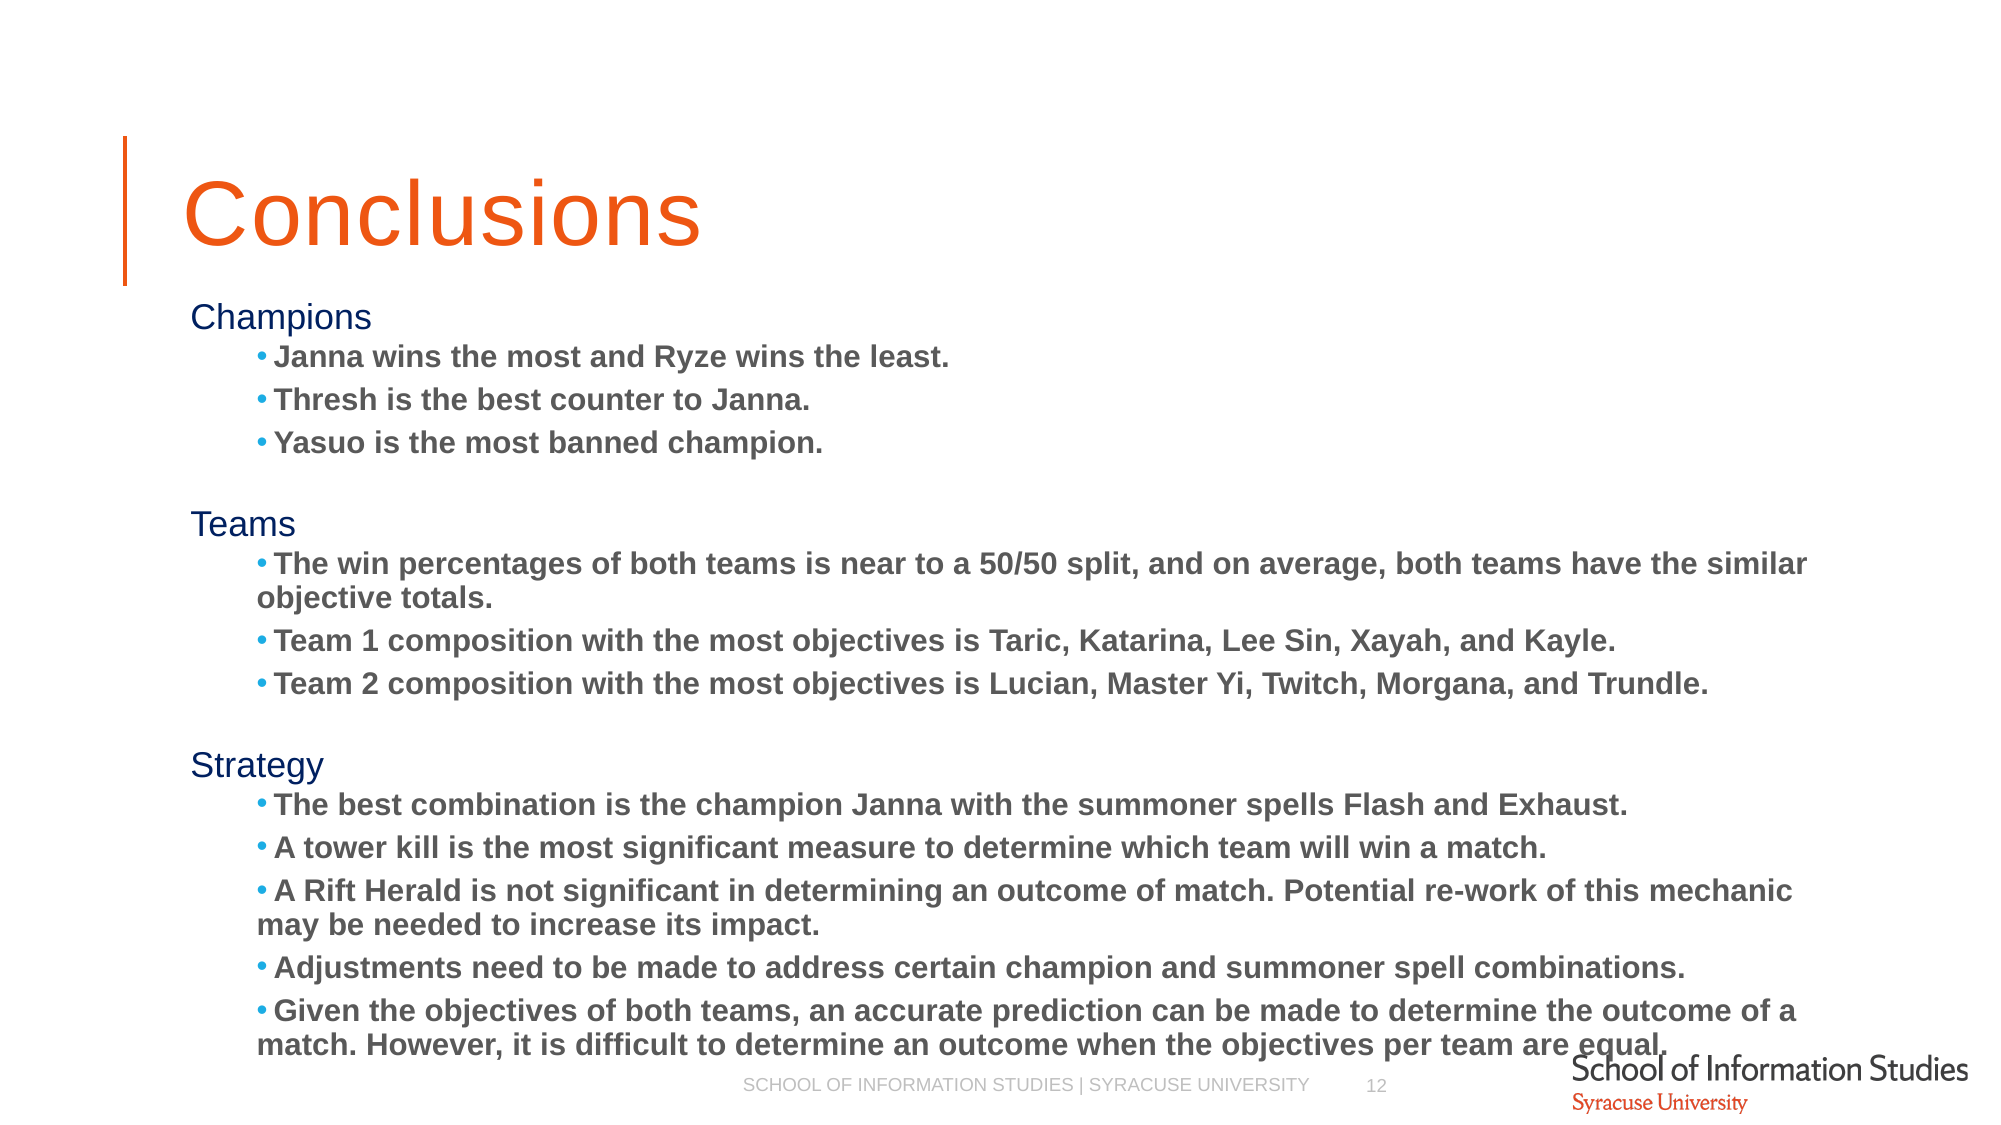

# Conclusions
Champions
 Janna wins the most and Ryze wins the least.
 Thresh is the best counter to Janna.
 Yasuo is the most banned champion.

Teams
 The win percentages of both teams is near to a 50/50 split, and on average, both teams have the similar objective totals.
 Team 1 composition with the most objectives is Taric, Katarina, Lee Sin, Xayah, and Kayle.
 Team 2 composition with the most objectives is Lucian, Master Yi, Twitch, Morgana, and Trundle.

Strategy
 The best combination is the champion Janna with the summoner spells Flash and Exhaust.
 A tower kill is the most significant measure to determine which team will win a match.
 A Rift Herald is not significant in determining an outcome of match. Potential re-work of this mechanic may be needed to increase its impact.
 Adjustments need to be made to address certain champion and summoner spell combinations.
 Given the objectives of both teams, an accurate prediction can be made to determine the outcome of a match. However, it is difficult to determine an outcome when the objectives per team are equal.

School of Information Studies | Syracuse University
12